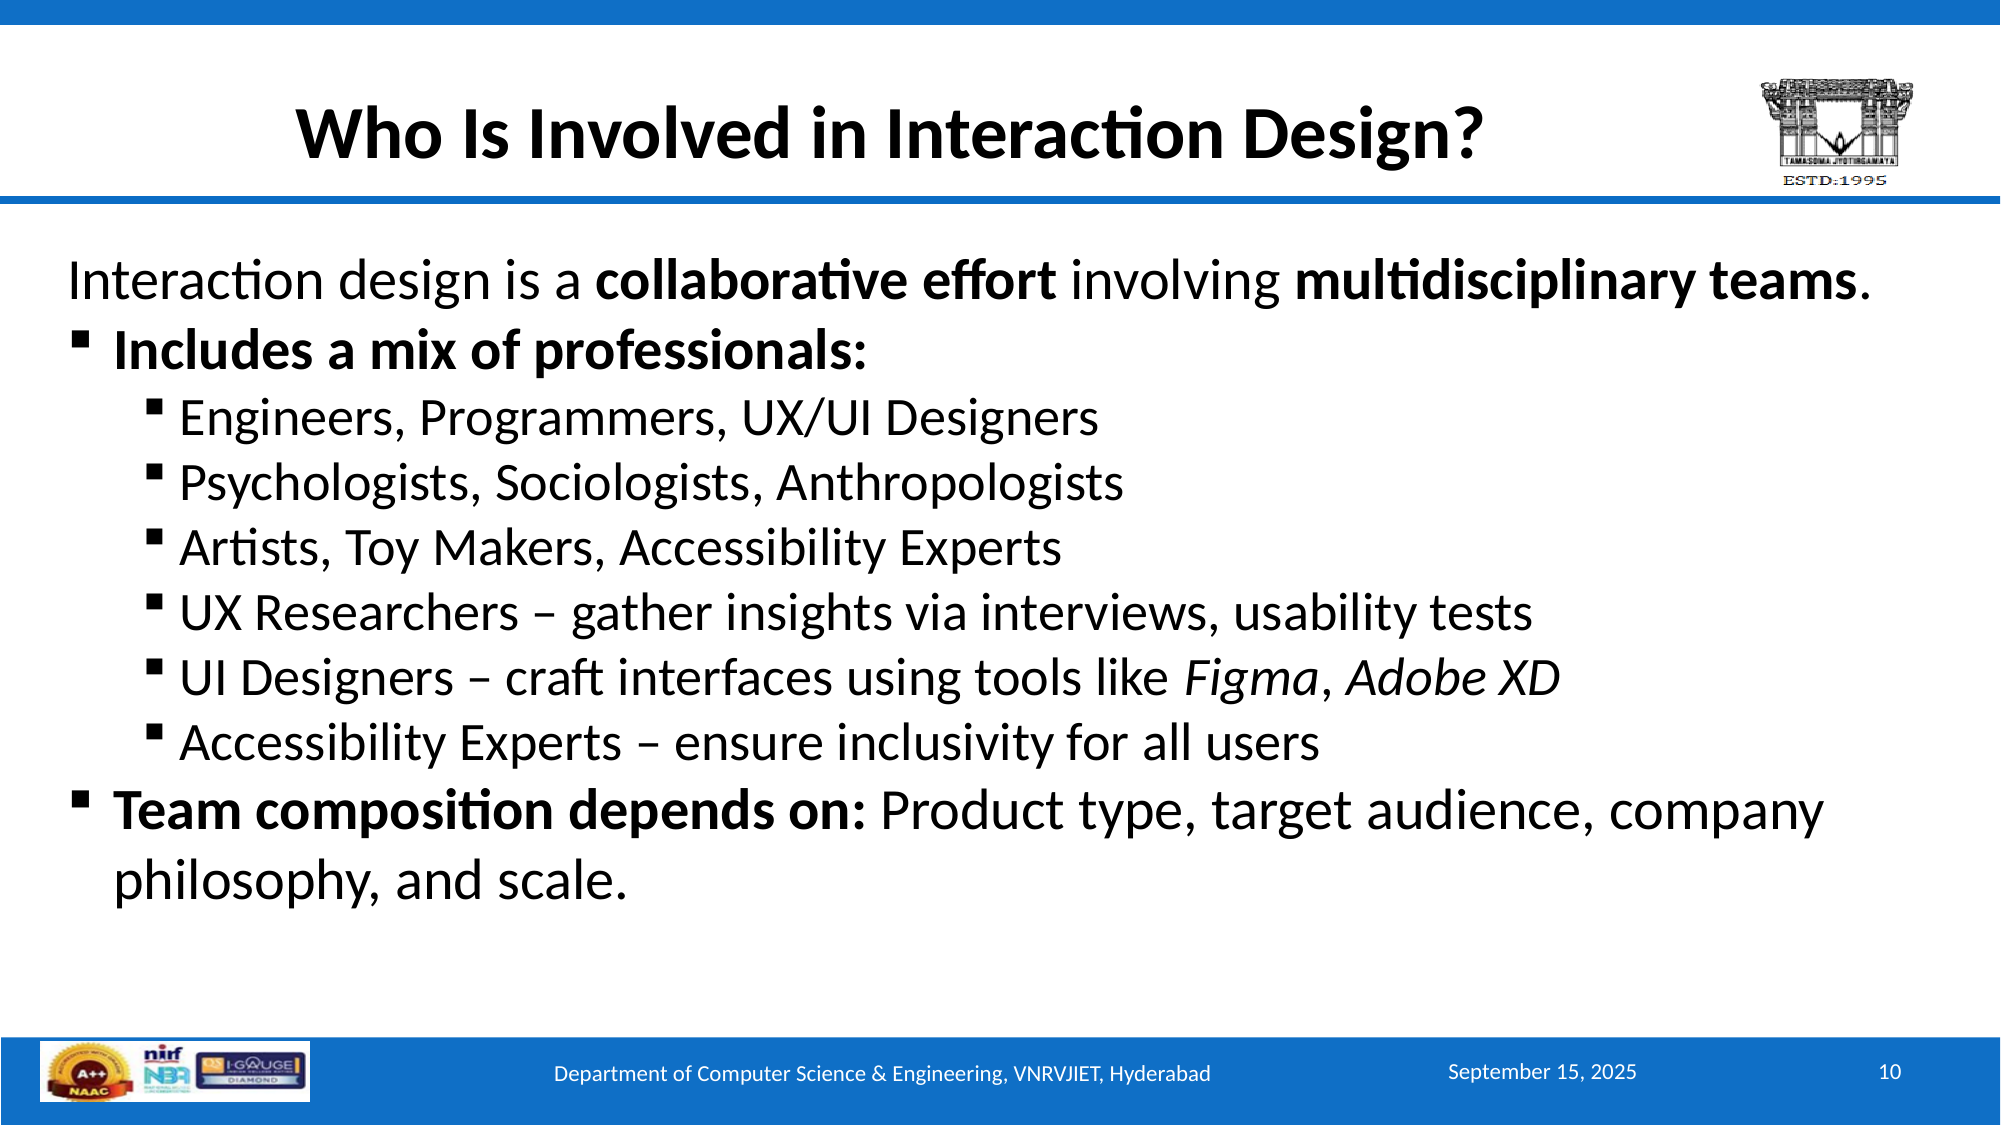

# Who Is Involved in Interaction Design?
Interaction design is a collaborative effort involving multidisciplinary teams.
Includes a mix of professionals:
Engineers, Programmers, UX/UI Designers
Psychologists, Sociologists, Anthropologists
Artists, Toy Makers, Accessibility Experts
UX Researchers – gather insights via interviews, usability tests
UI Designers – craft interfaces using tools like Figma, Adobe XD
Accessibility Experts – ensure inclusivity for all users
Team composition depends on: Product type, target audience, company philosophy, and scale.

September 15, 2025
10
Department of Computer Science & Engineering, VNRVJIET, Hyderabad